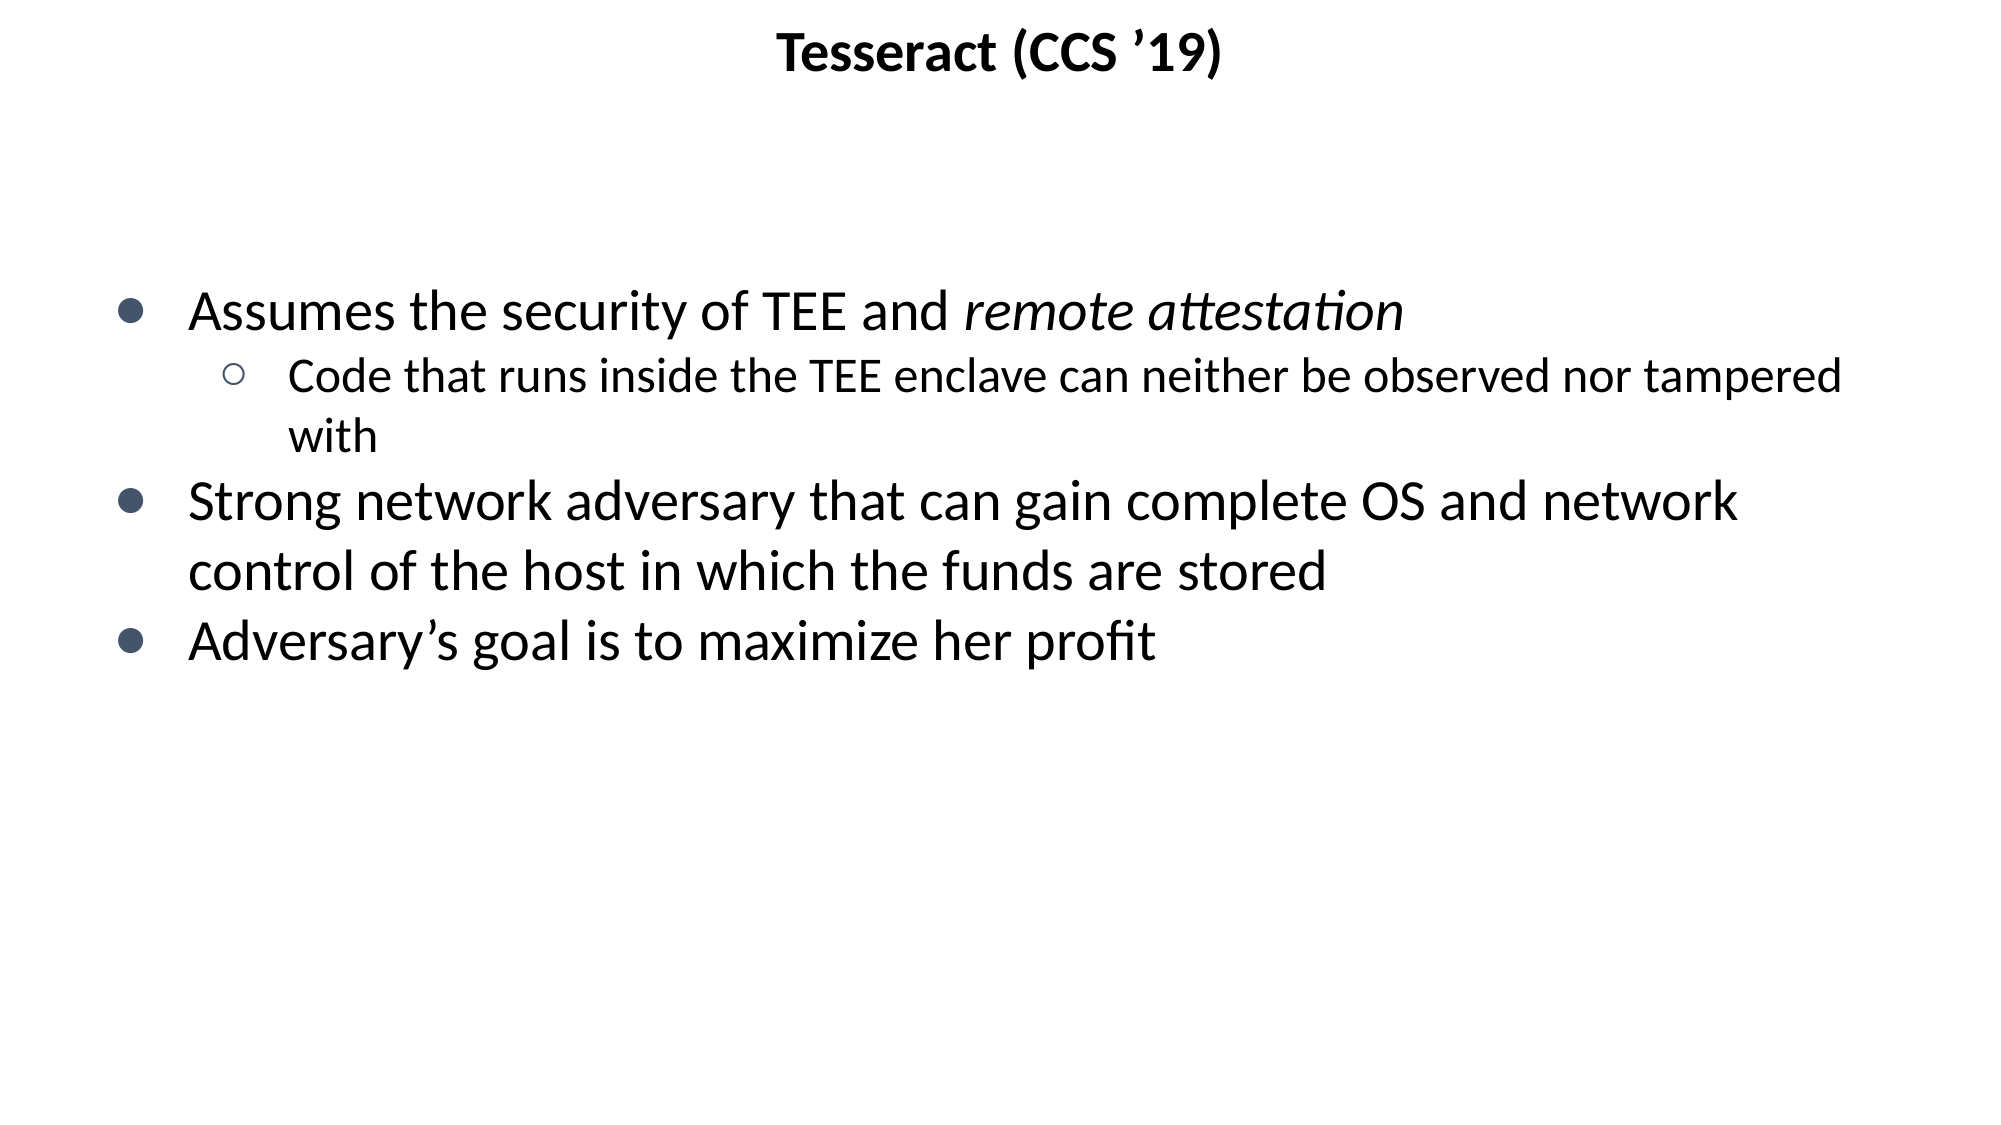

Tesseract (CCS ’19)
# Tesseract - Threat Model
Assumes the security of TEE and remote attestation
Code that runs inside the TEE enclave can neither be observed nor tampered with
Strong network adversary that can gain complete OS and network control of the host in which the funds are stored
Adversary’s goal is to maximize her profit